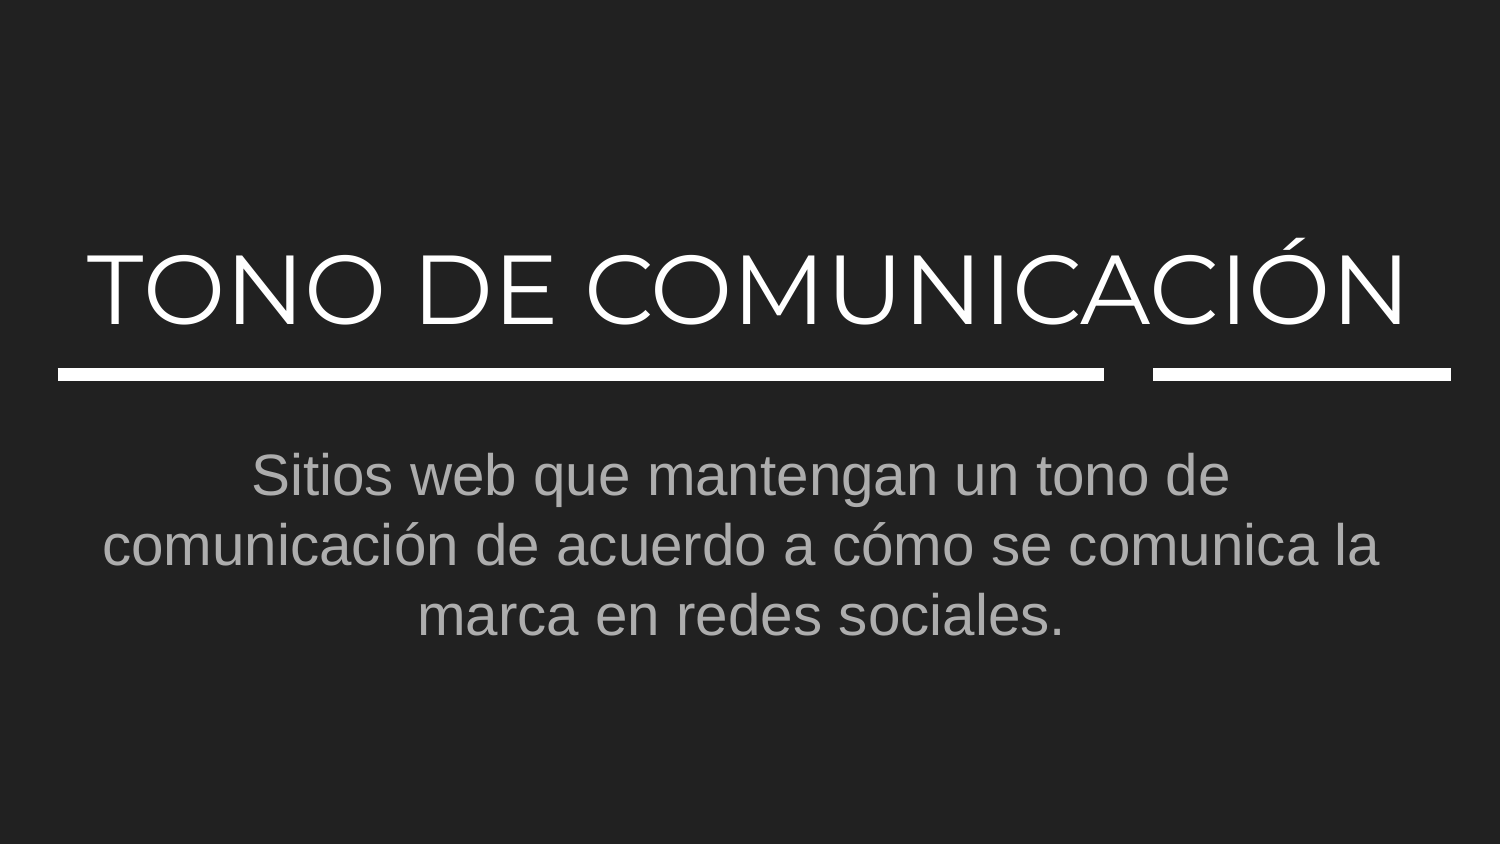

# TONO DE COMUNICACIÓN
Sitios web que mantengan un tono de comunicación de acuerdo a cómo se comunica la marca en redes sociales.